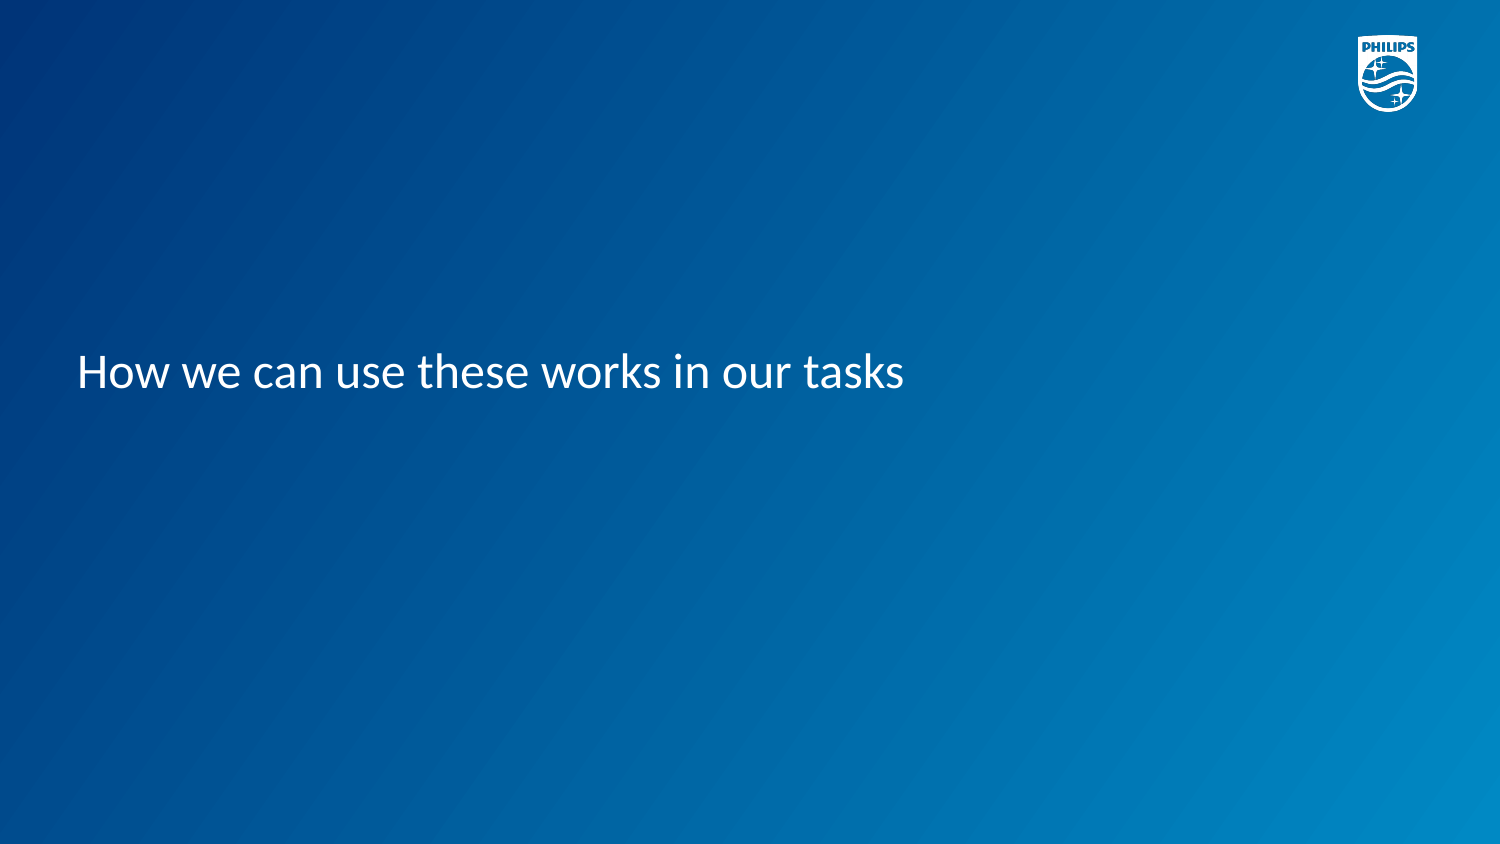

How we can use these works in our tasks